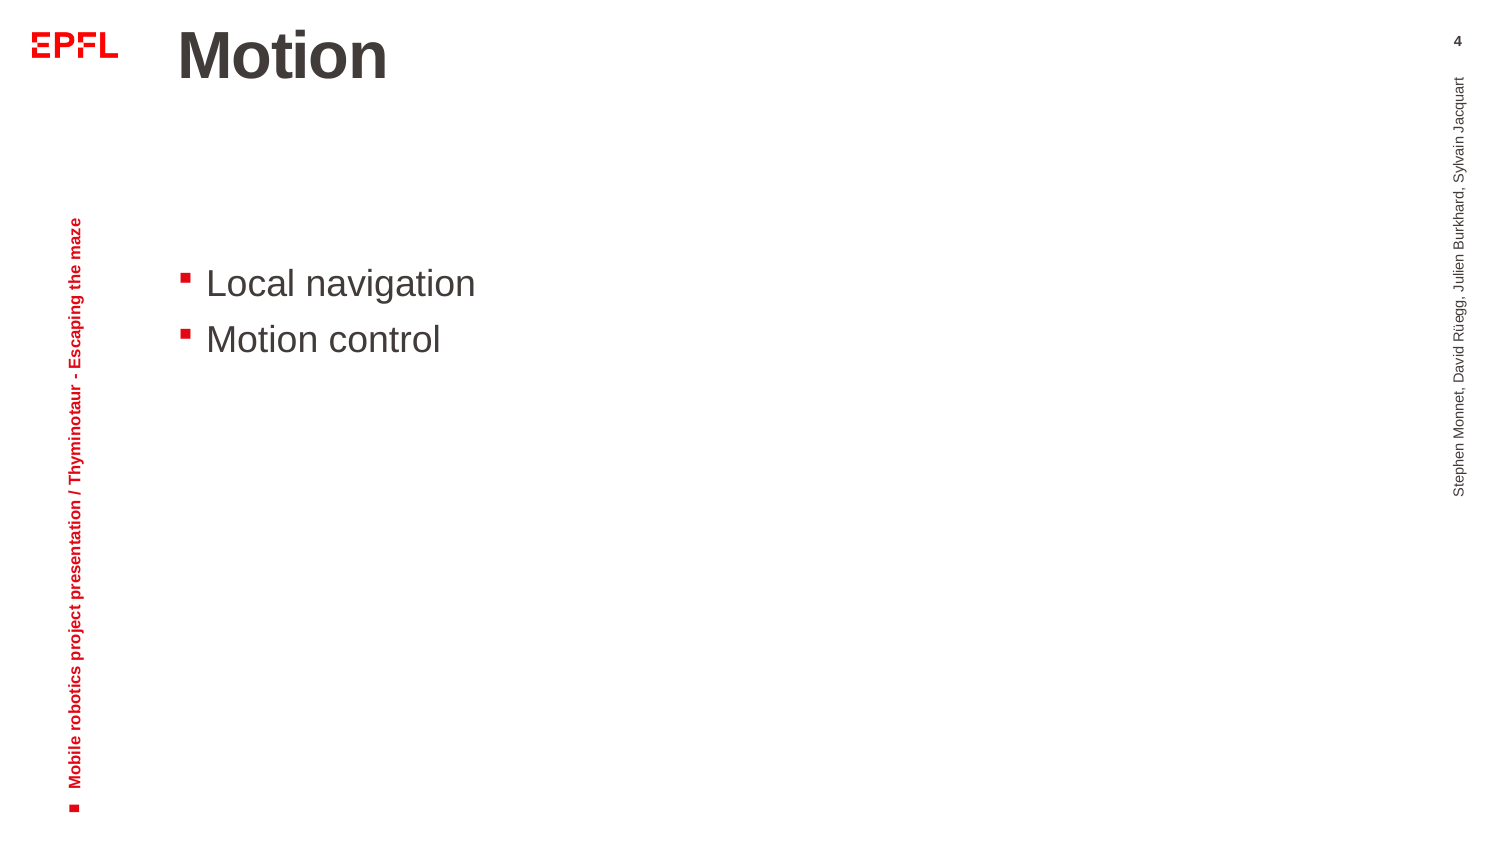

# Motion
4
Local navigation
Motion control

Stephen Monnet, David Rüegg, Julien Burkhard, Sylvain Jacquart
Mobile robotics project presentation / Thyminotaur - Εscaping the maze